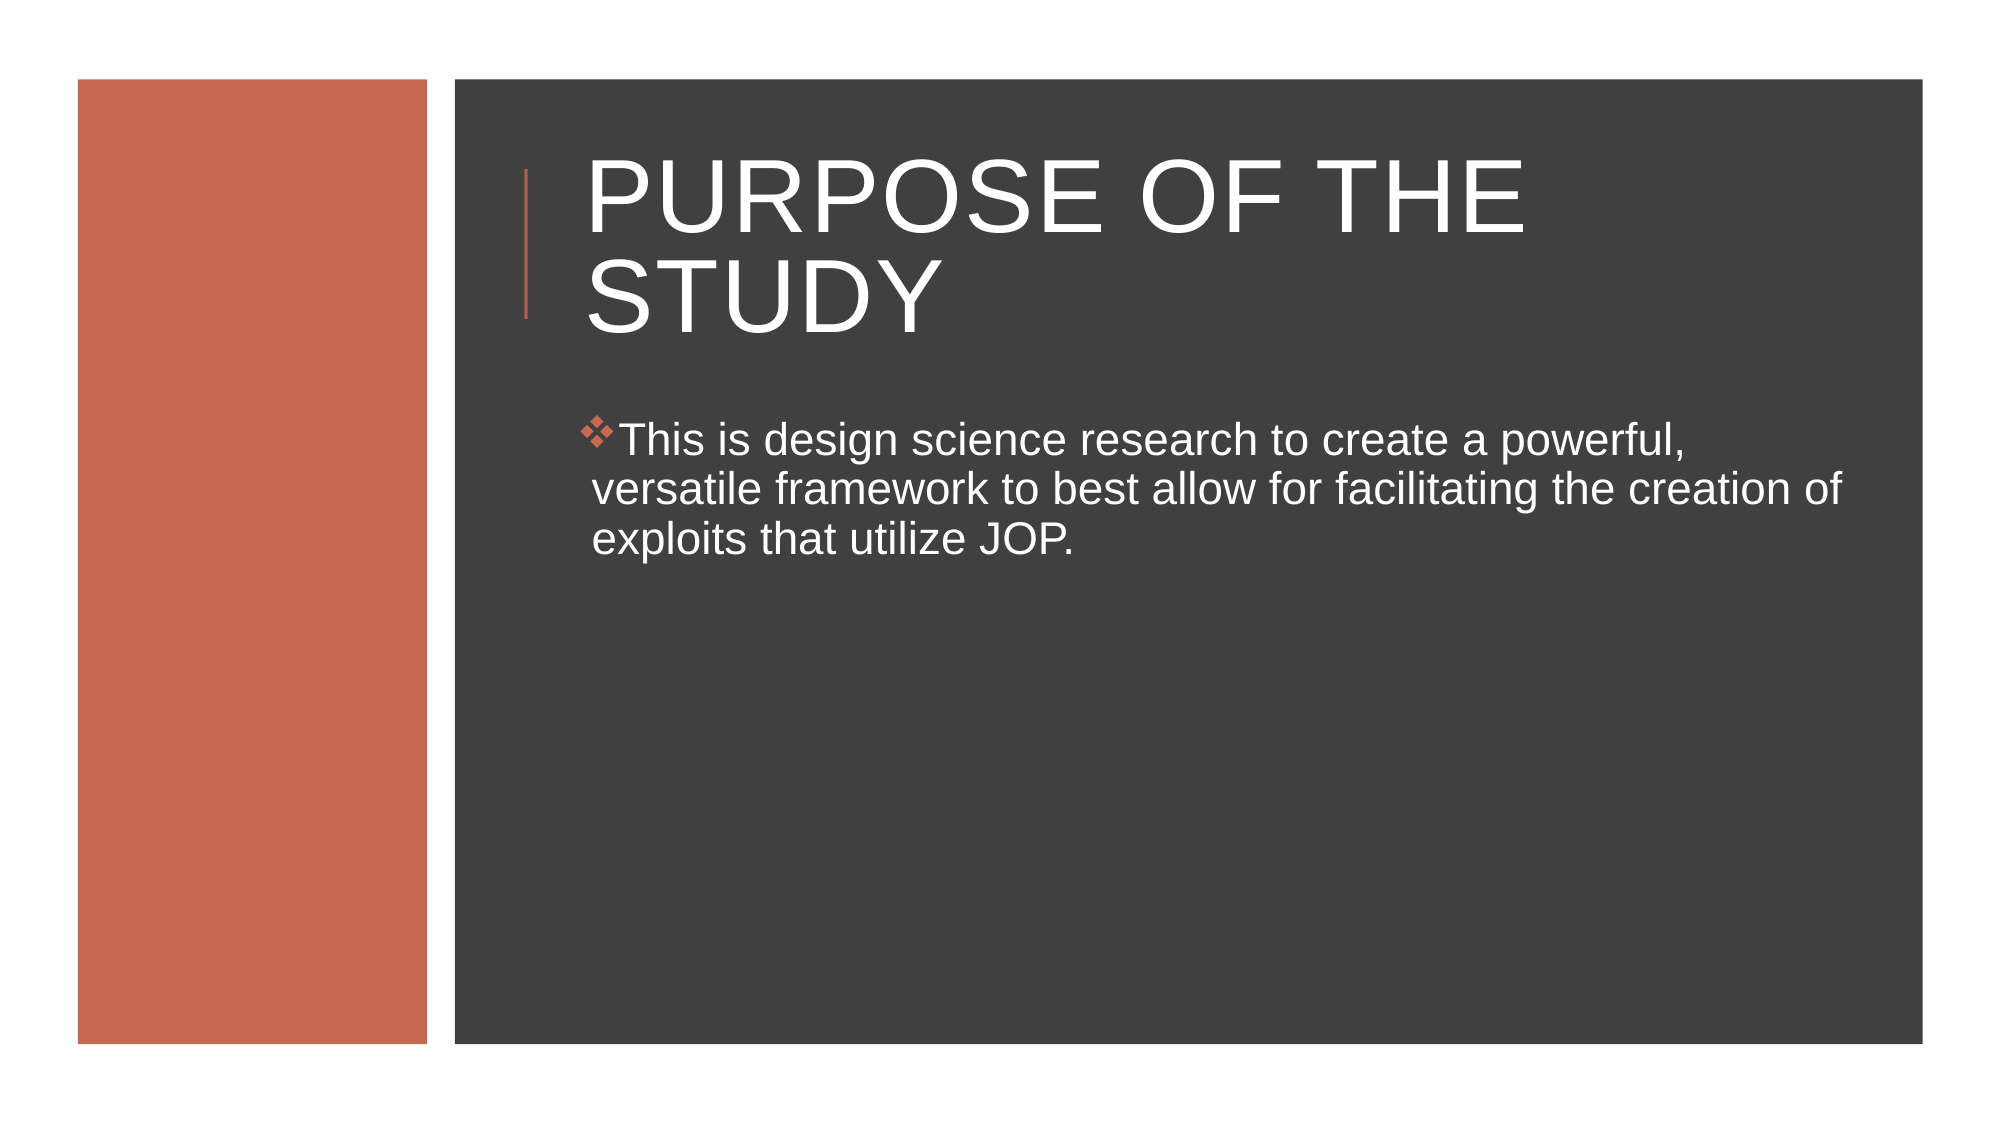

# Purpose of the Study
This is design science research to create a powerful, versatile framework to best allow for facilitating the creation of exploits that utilize JOP.